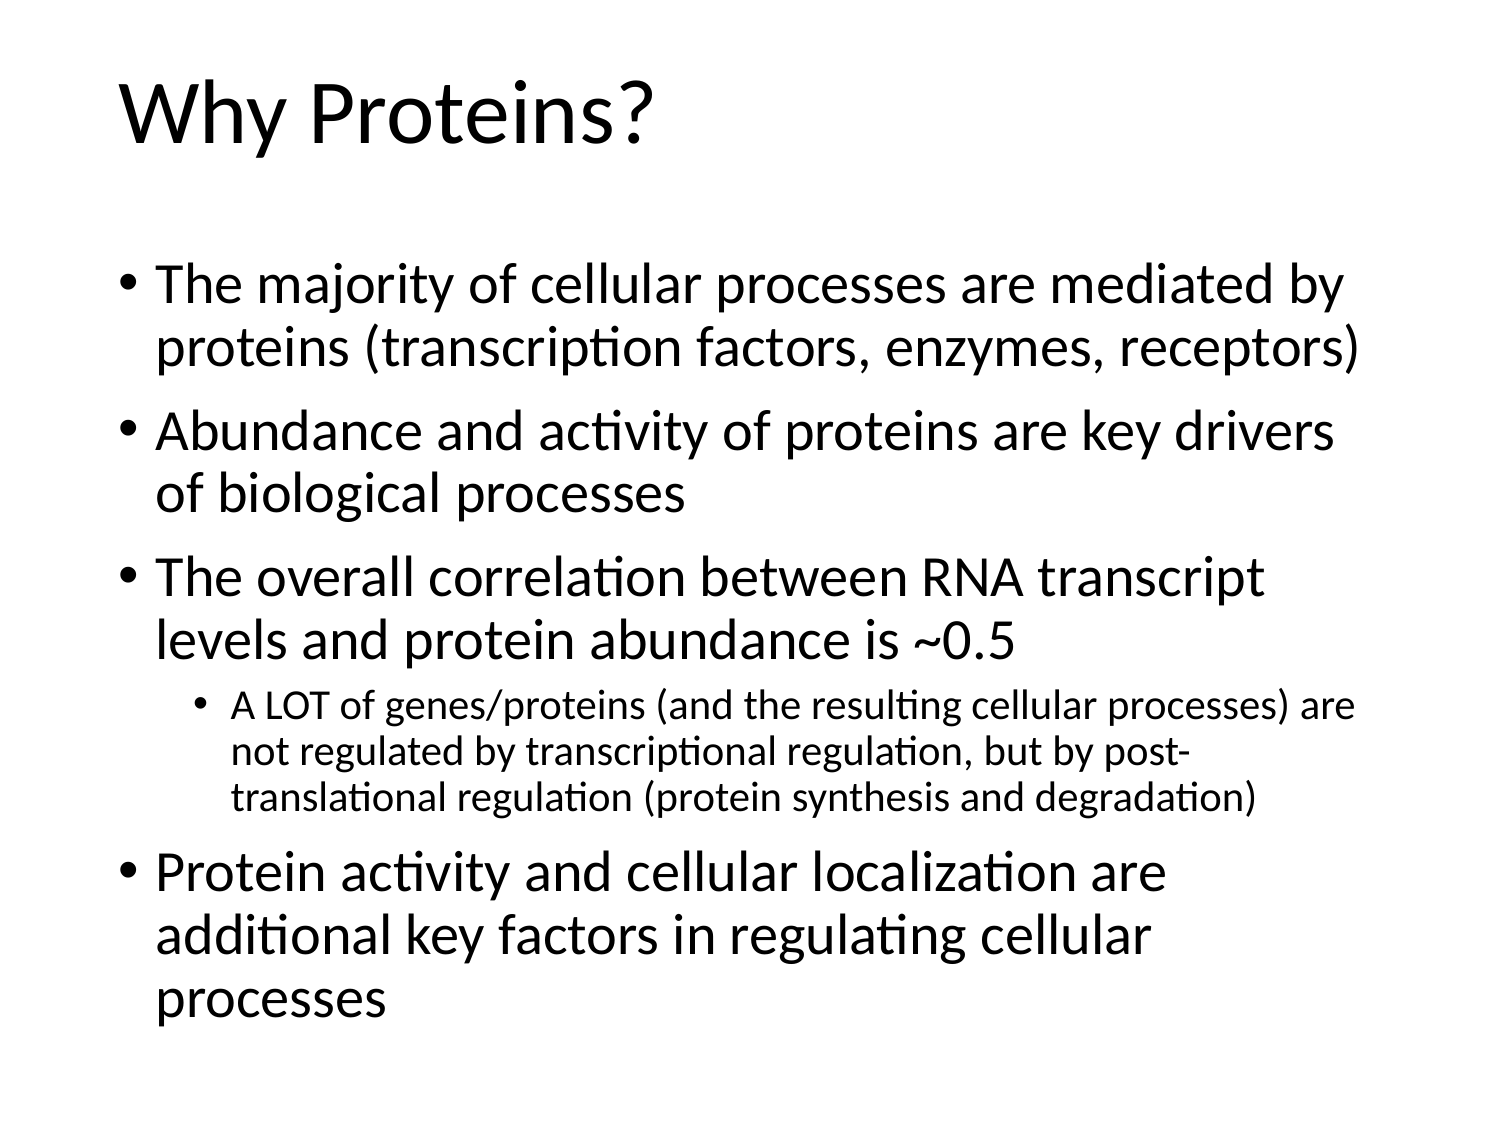

# Why Proteins?
The majority of cellular processes are mediated by proteins (transcription factors, enzymes, receptors)
Abundance and activity of proteins are key drivers of biological processes
The overall correlation between RNA transcript levels and protein abundance is ~0.5
A LOT of genes/proteins (and the resulting cellular processes) are not regulated by transcriptional regulation, but by post-translational regulation (protein synthesis and degradation)
Protein activity and cellular localization are additional key factors in regulating cellular processes